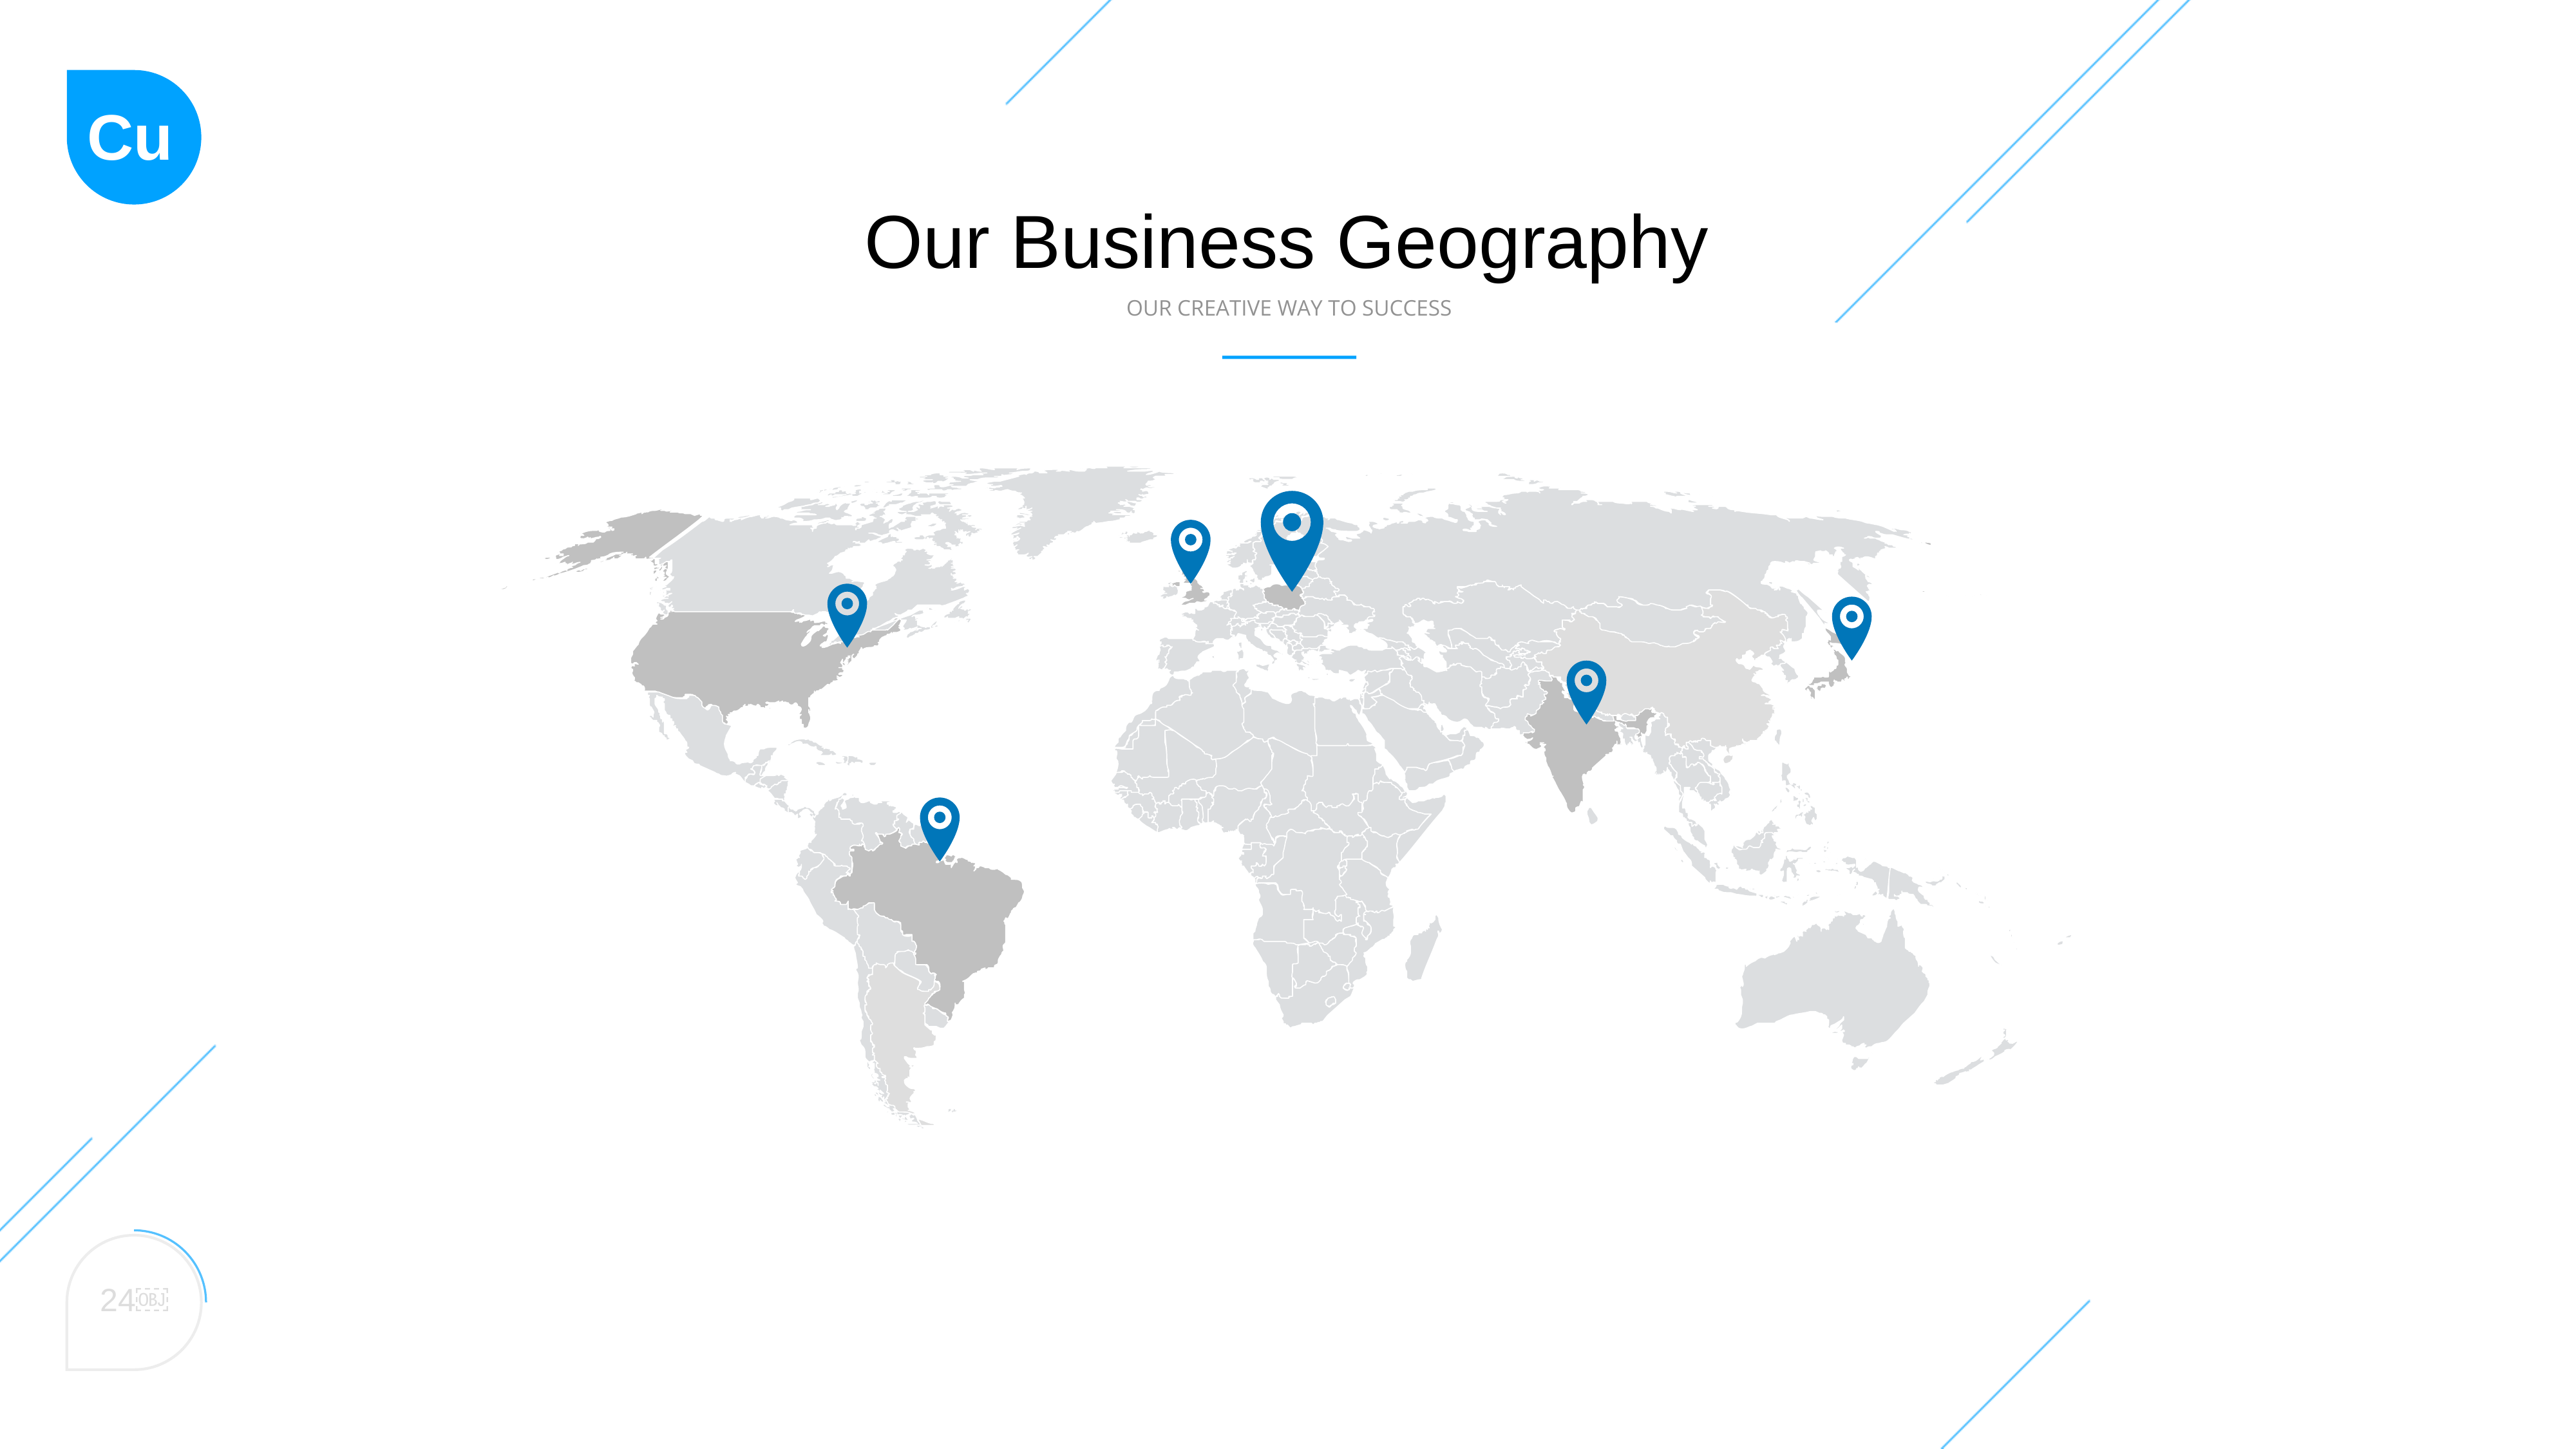

Cu

Our Business Geography
OUR CREATIVE WAY TO SUCCESS

24￼